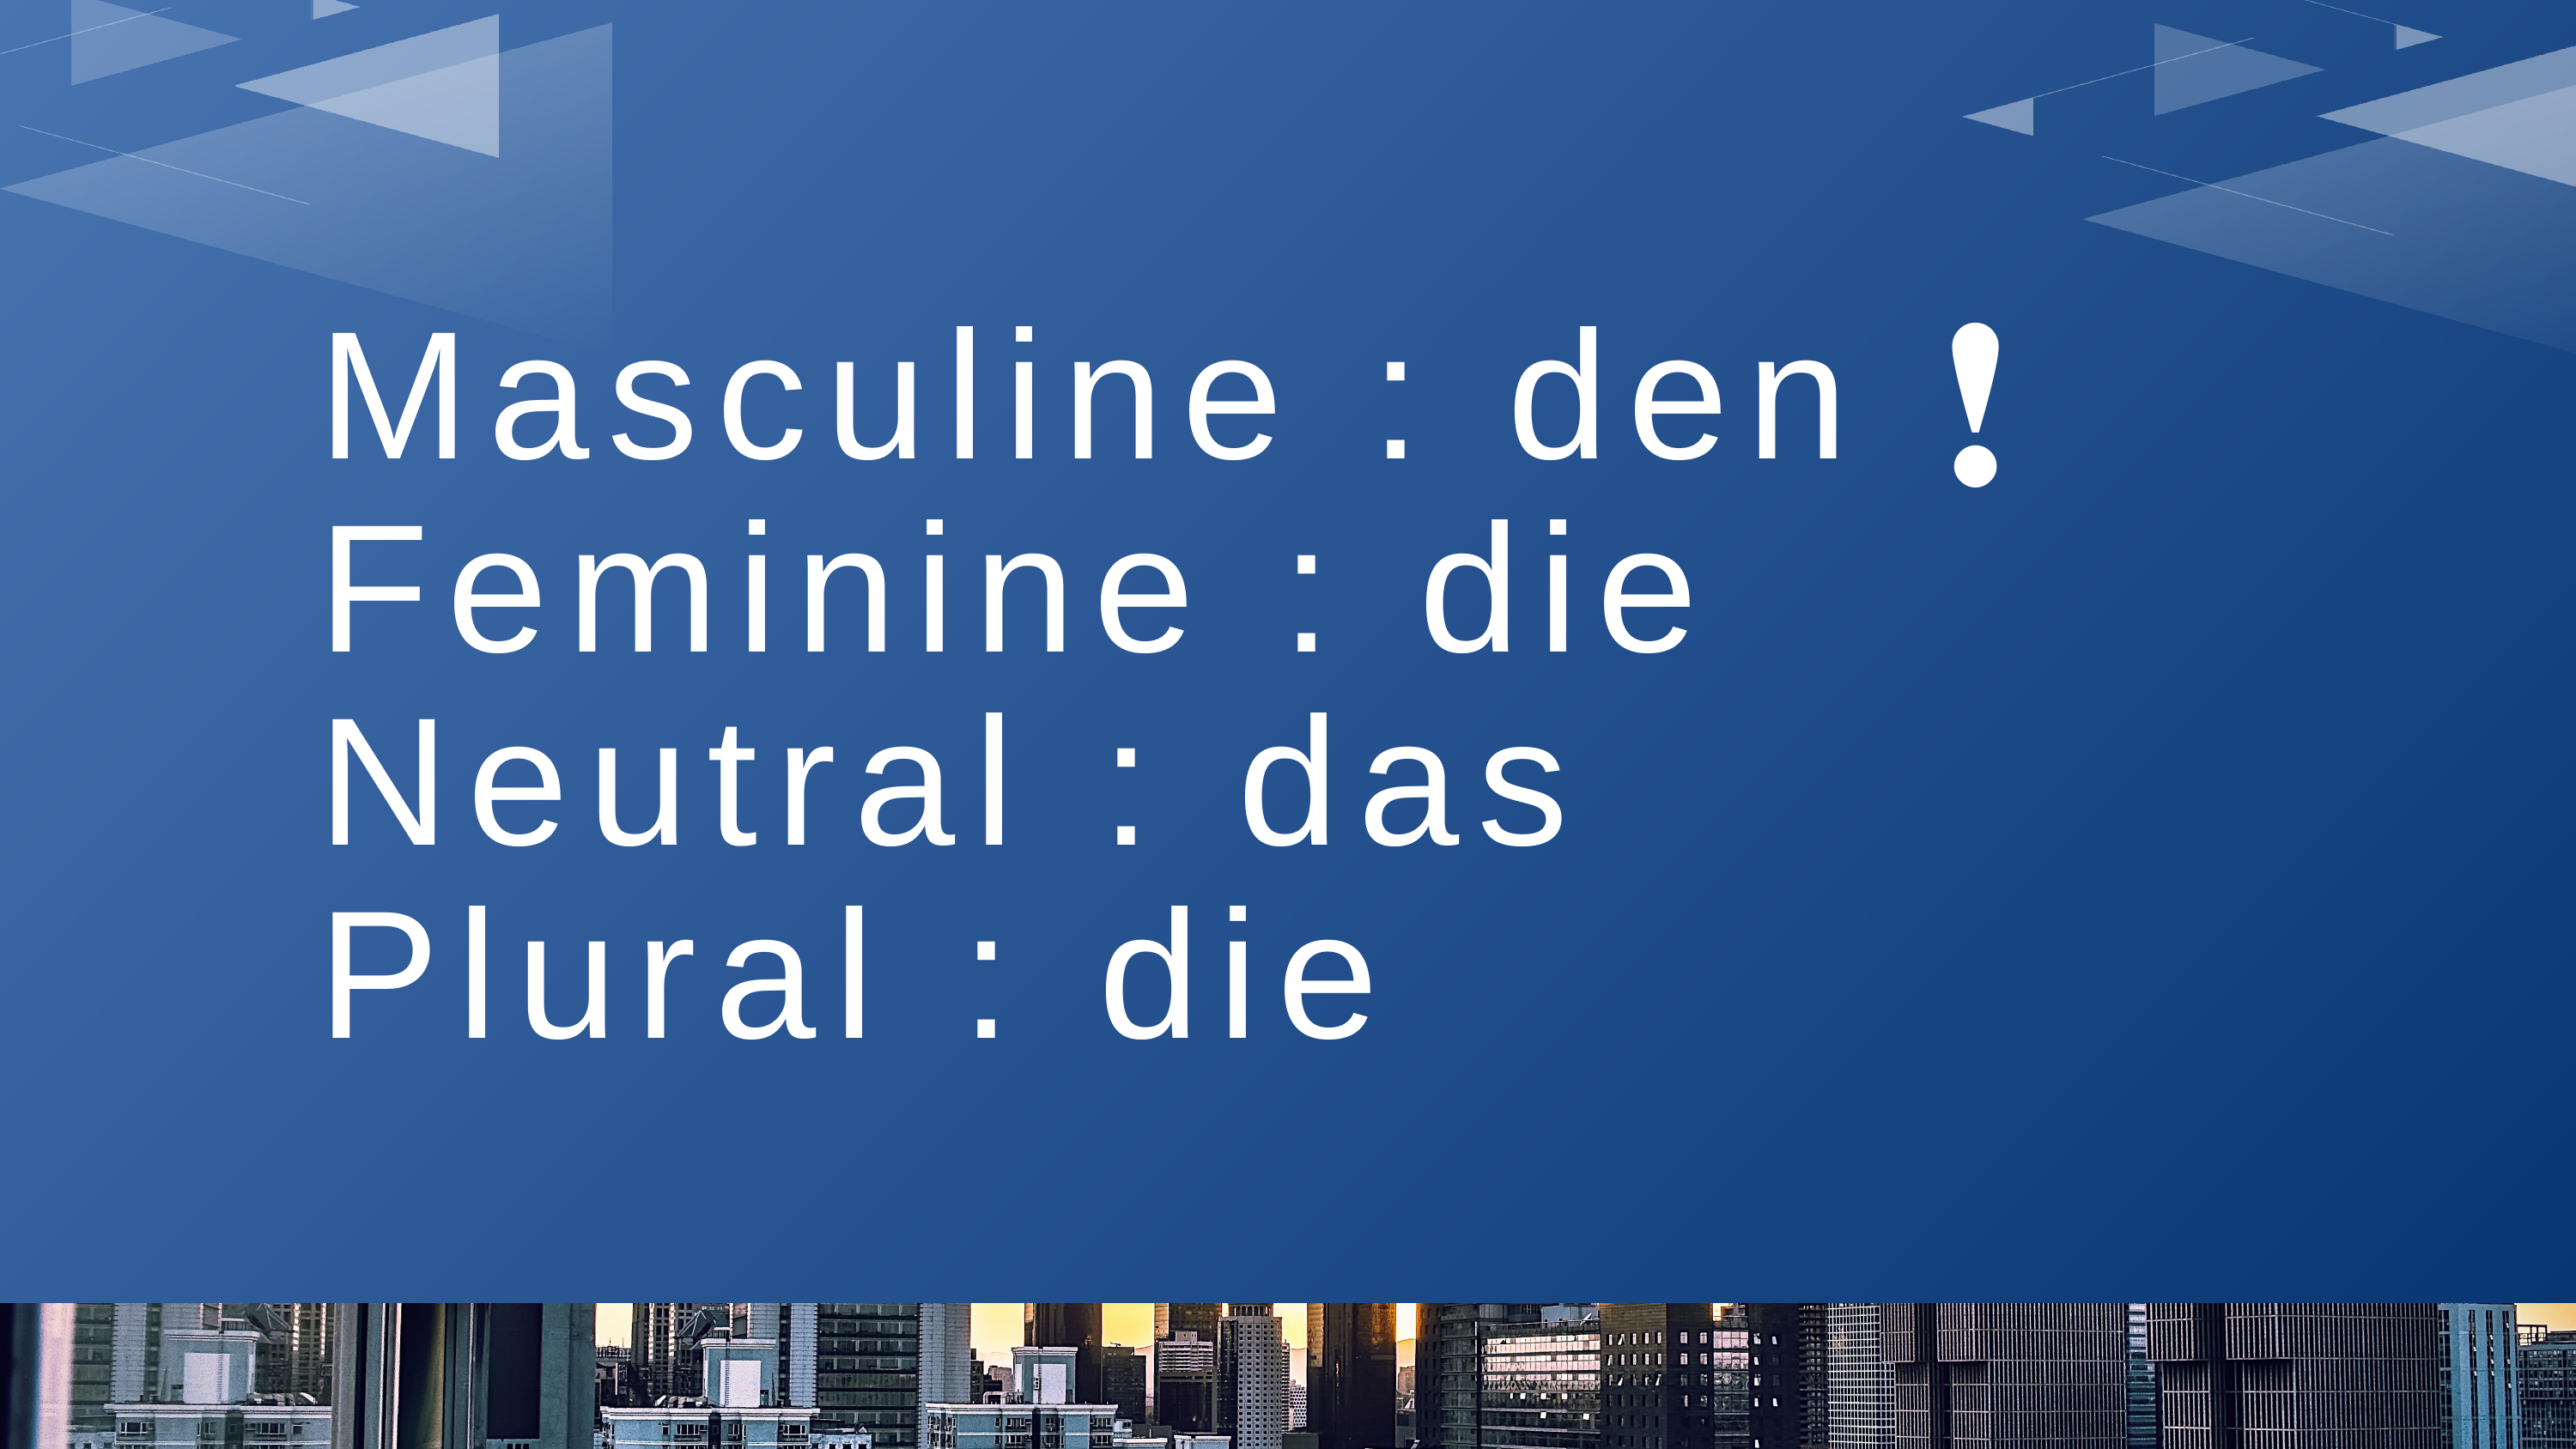

Masculine : den ❗
Feminine : die
Neutral : das
Plural : die